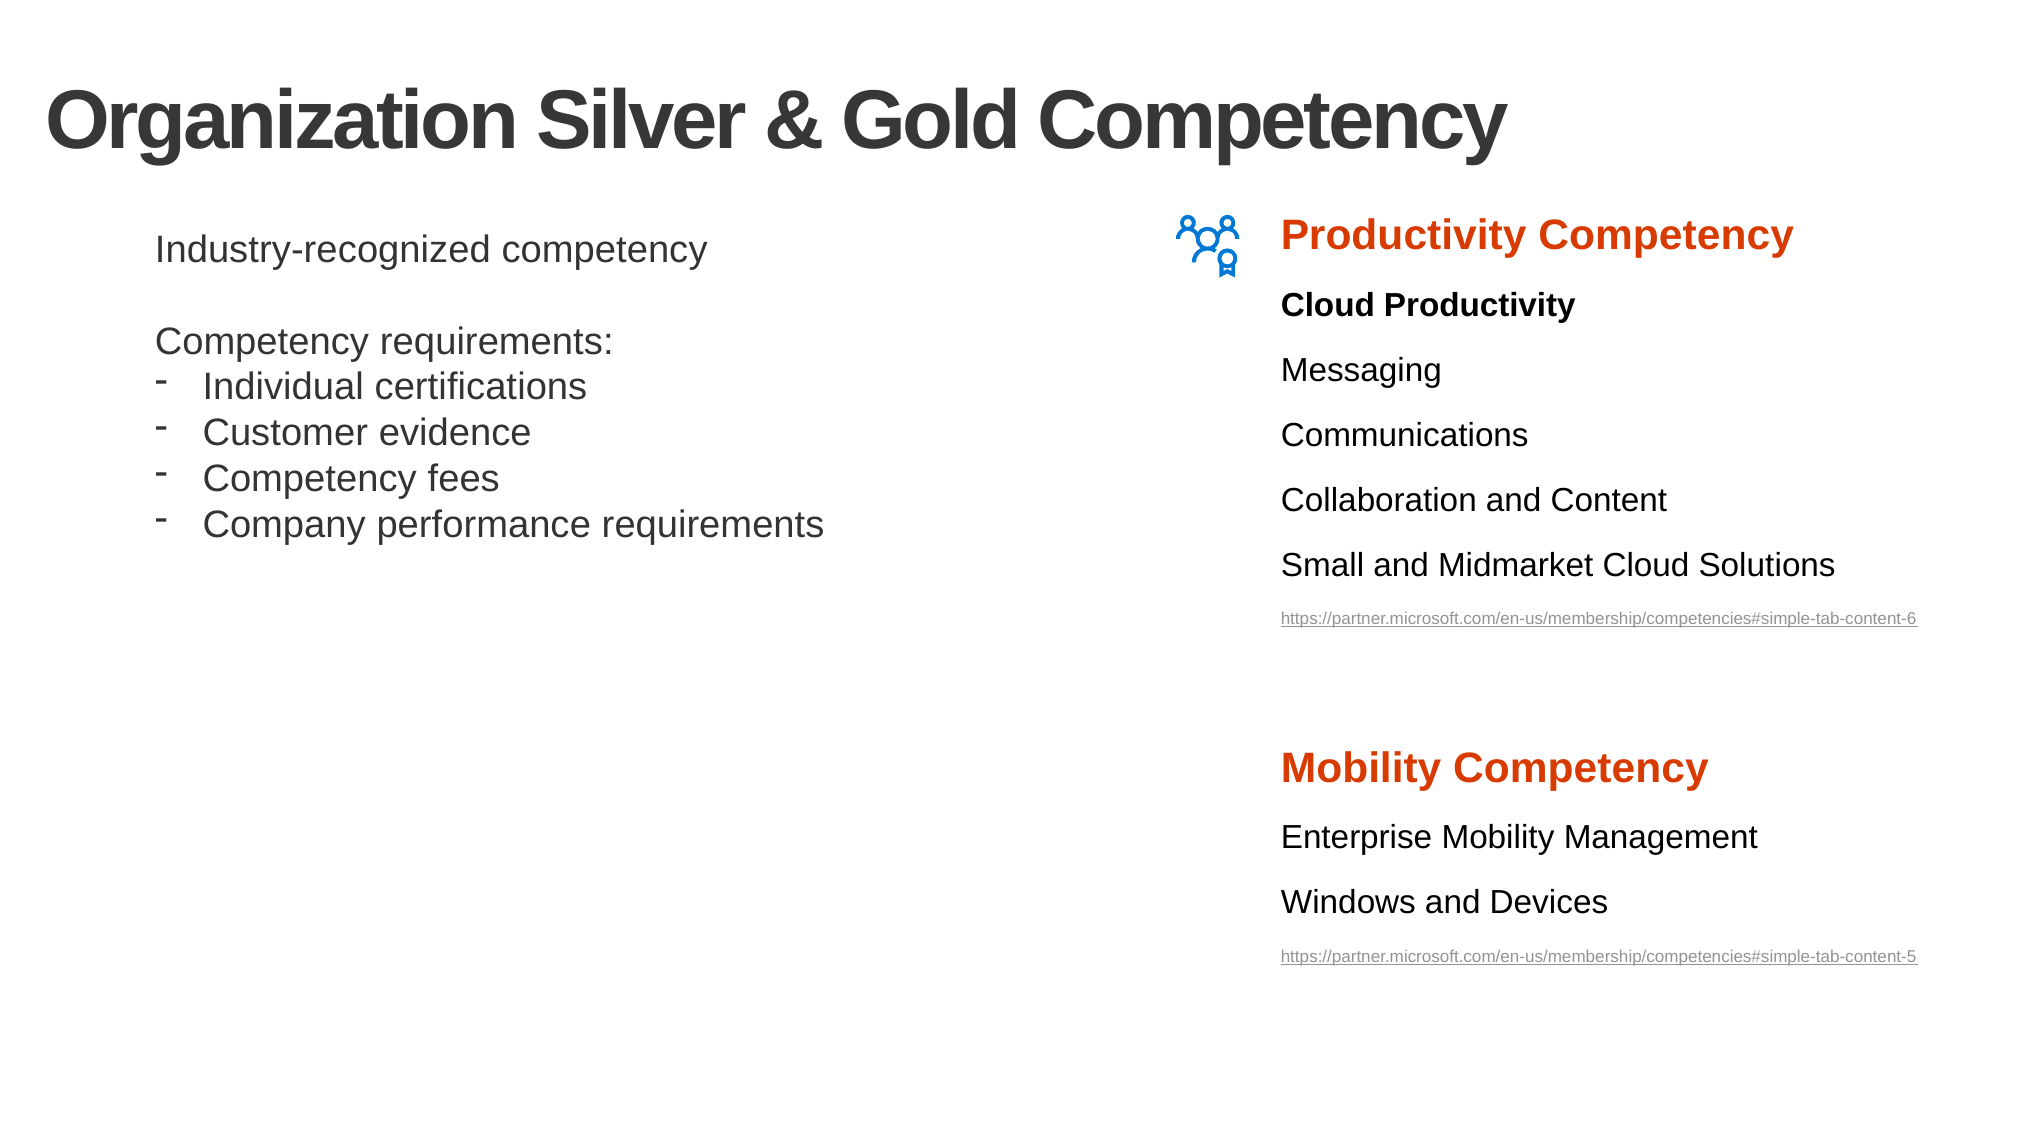

# Organization Silver & Gold Competency
Productivity Competency
Cloud Productivity
Messaging
Communications
Collaboration and Content
Small and Midmarket Cloud Solutions
https://partner.microsoft.com/en-us/membership/competencies#simple-tab-content-6

Industry-recognized competency

Competency requirements:
Individual certifications
Customer evidence
Competency fees
Company performance requirements

Mobility Competency
Enterprise Mobility Management
Windows and Devices
https://partner.microsoft.com/en-us/membership/competencies#simple-tab-content-5